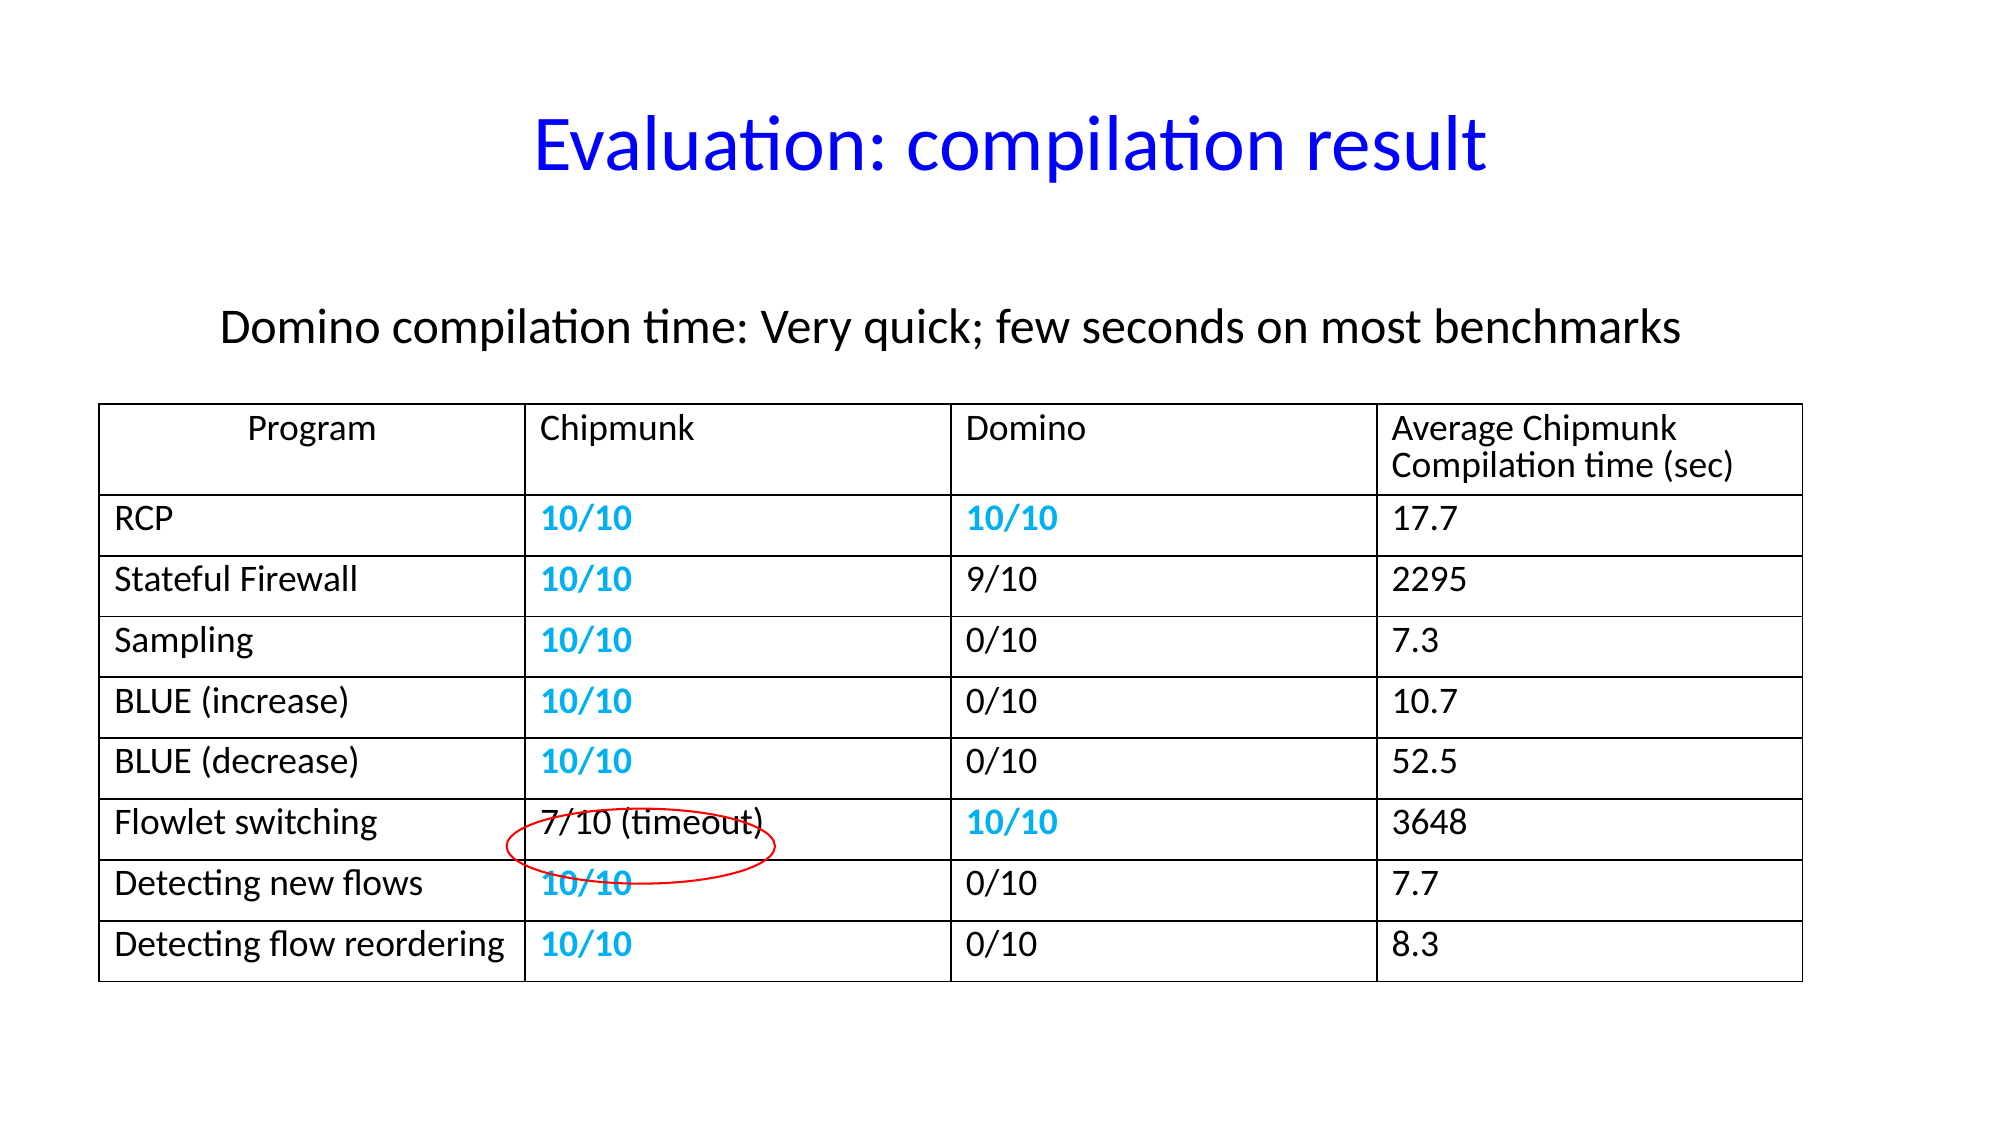

Evaluation: compilation result
Domino compilation time: Very quick; few seconds on most benchmarks
| Program | Chipmunk | Domino | Average Chipmunk Compilation time (sec) |
| --- | --- | --- | --- |
| RCP | 10/10 | 10/10 | 17.7 |
| Stateful Firewall | 10/10 | 9/10 | 2295 |
| Sampling | 10/10 | 0/10 | 7.3 |
| BLUE (increase) | 10/10 | 0/10 | 10.7 |
| BLUE (decrease) | 10/10 | 0/10 | 52.5 |
| Flowlet switching | 7/10 (timeout) | 10/10 | 3648 |
| Detecting new flows | 10/10 | 0/10 | 7.7 |
| Detecting flow reordering | 10/10 | 0/10 | 8.3 |